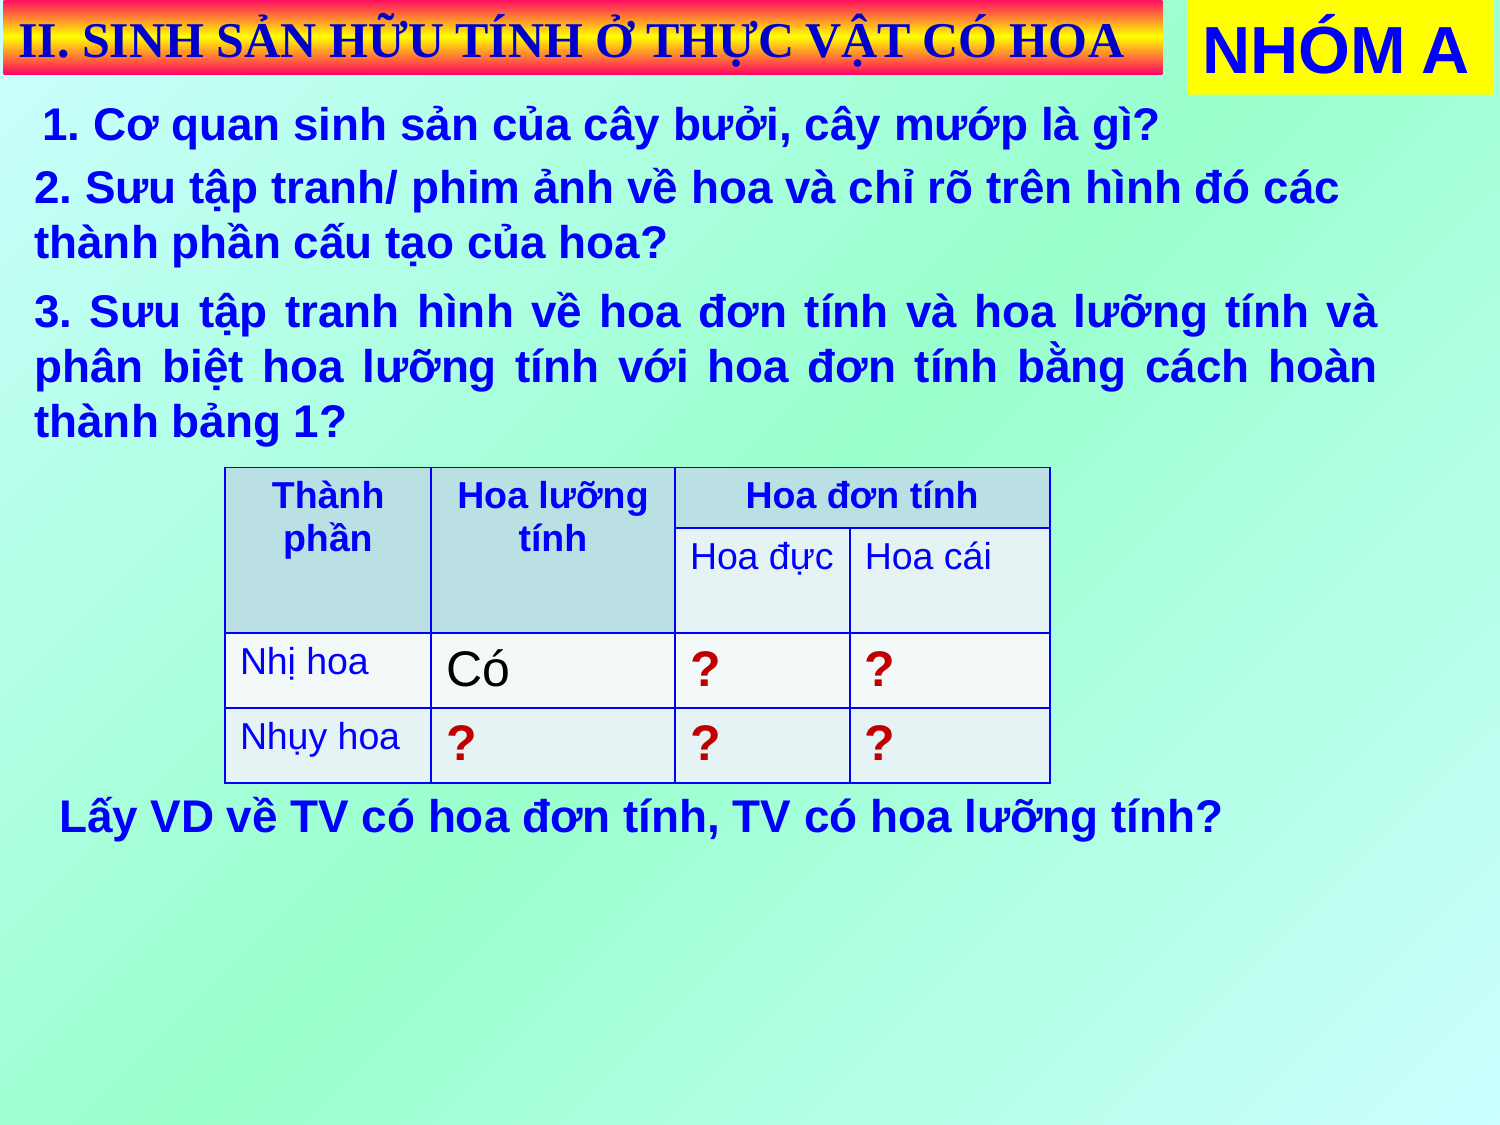

II. SINH SẢN HỮU TÍNH Ở THỰC VẬT CÓ HOA
NHÓM A
1. Cơ quan sinh sản của cây bưởi, cây mướp là gì?
2. Sưu tập tranh/ phim ảnh về hoa và chỉ rõ trên hình đó các thành phần cấu tạo của hoa?
3. Sưu tập tranh hình về hoa đơn tính và hoa lưỡng tính và phân biệt hoa lưỡng tính với hoa đơn tính bằng cách hoàn thành bảng 1?
| Thành phần | Hoa lưỡng tính | Hoa đơn tính |  |
| --- | --- | --- | --- |
|  |  | Hoa đực | Hoa cái |
| Nhị hoa | Có | ? | ? |
| Nhụy hoa | ? | ? | ? |
 Lấy VD về TV có hoa đơn tính, TV có hoa lưỡng tính?